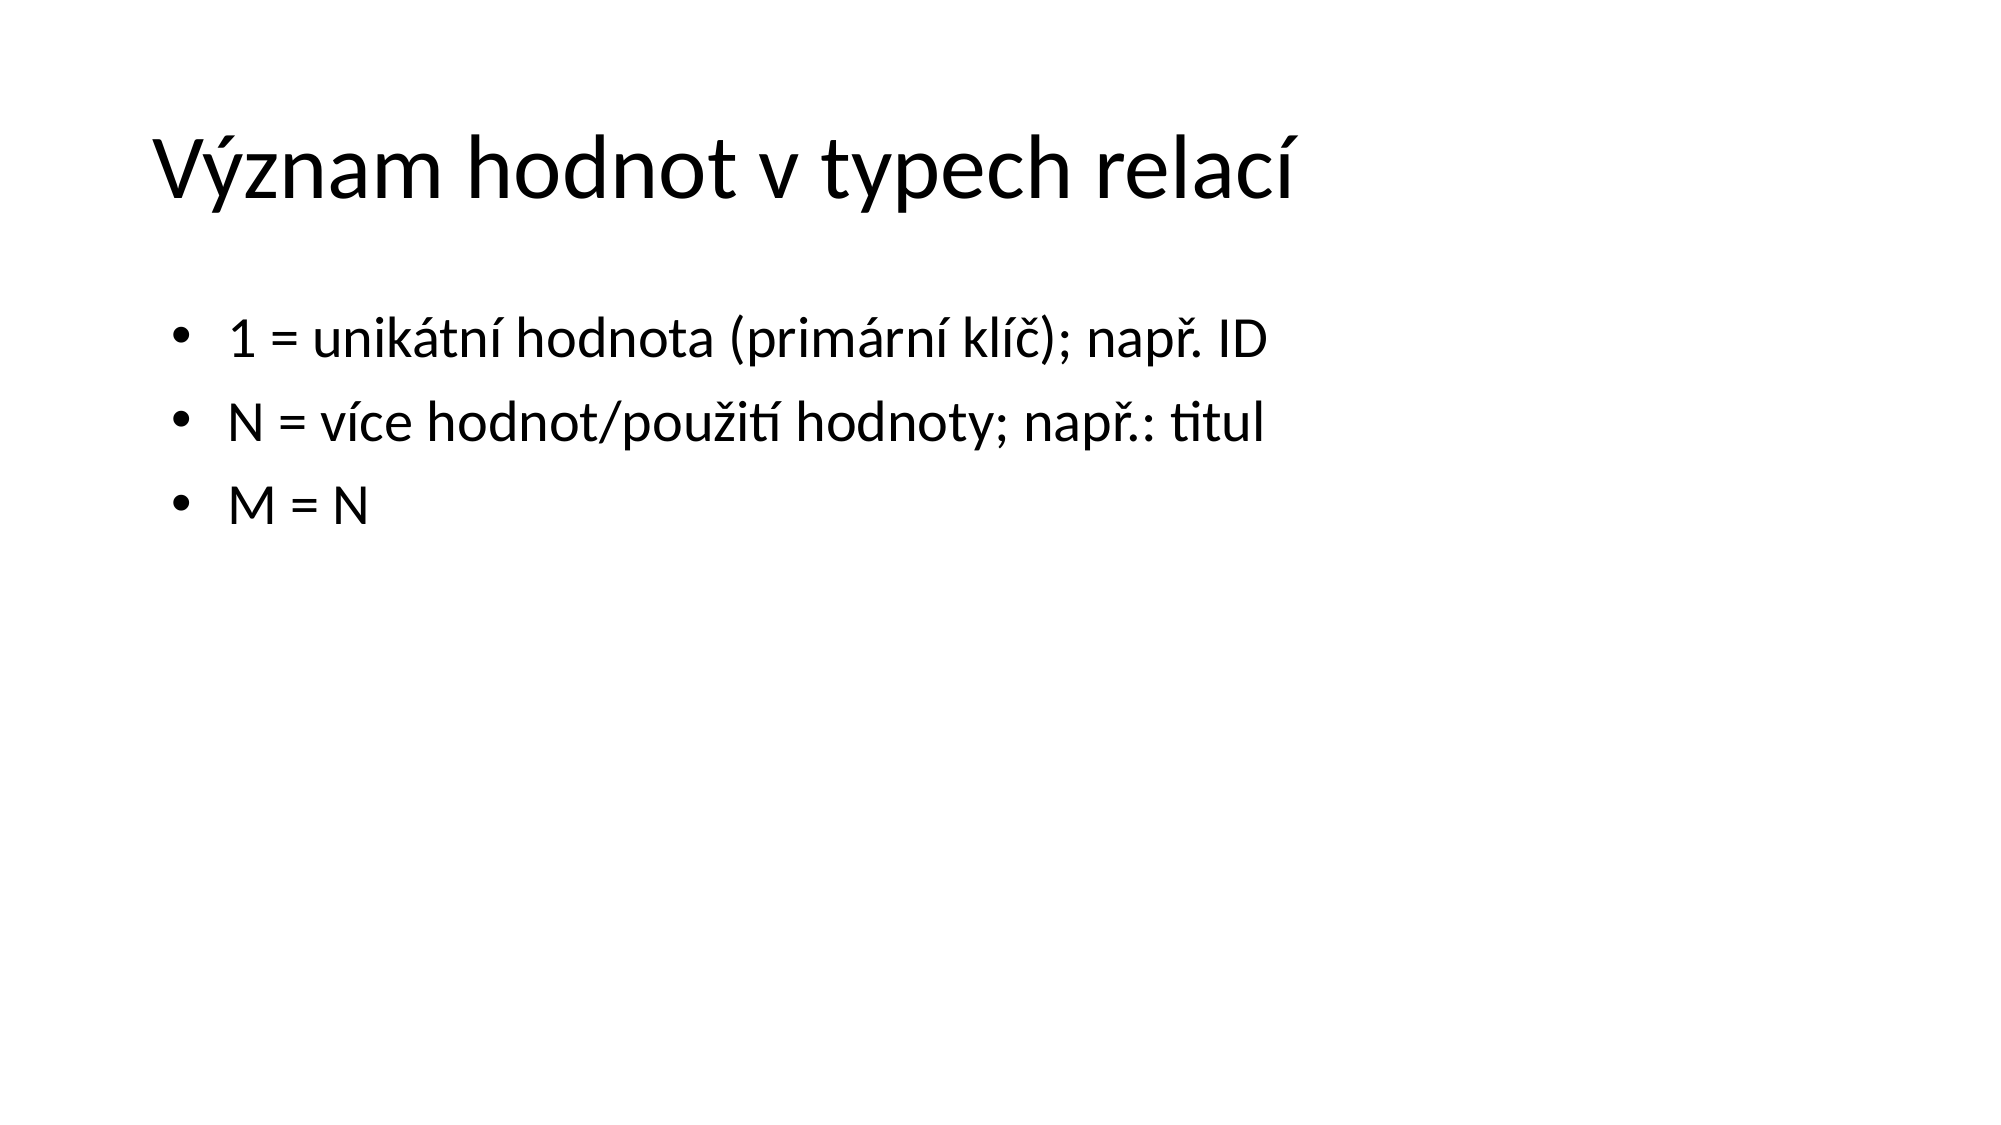

# Význam hodnot v typech relací
1 = unikátní hodnota (primární klíč); např. ID
N = více hodnot/použití hodnoty; např.: titul
M = N